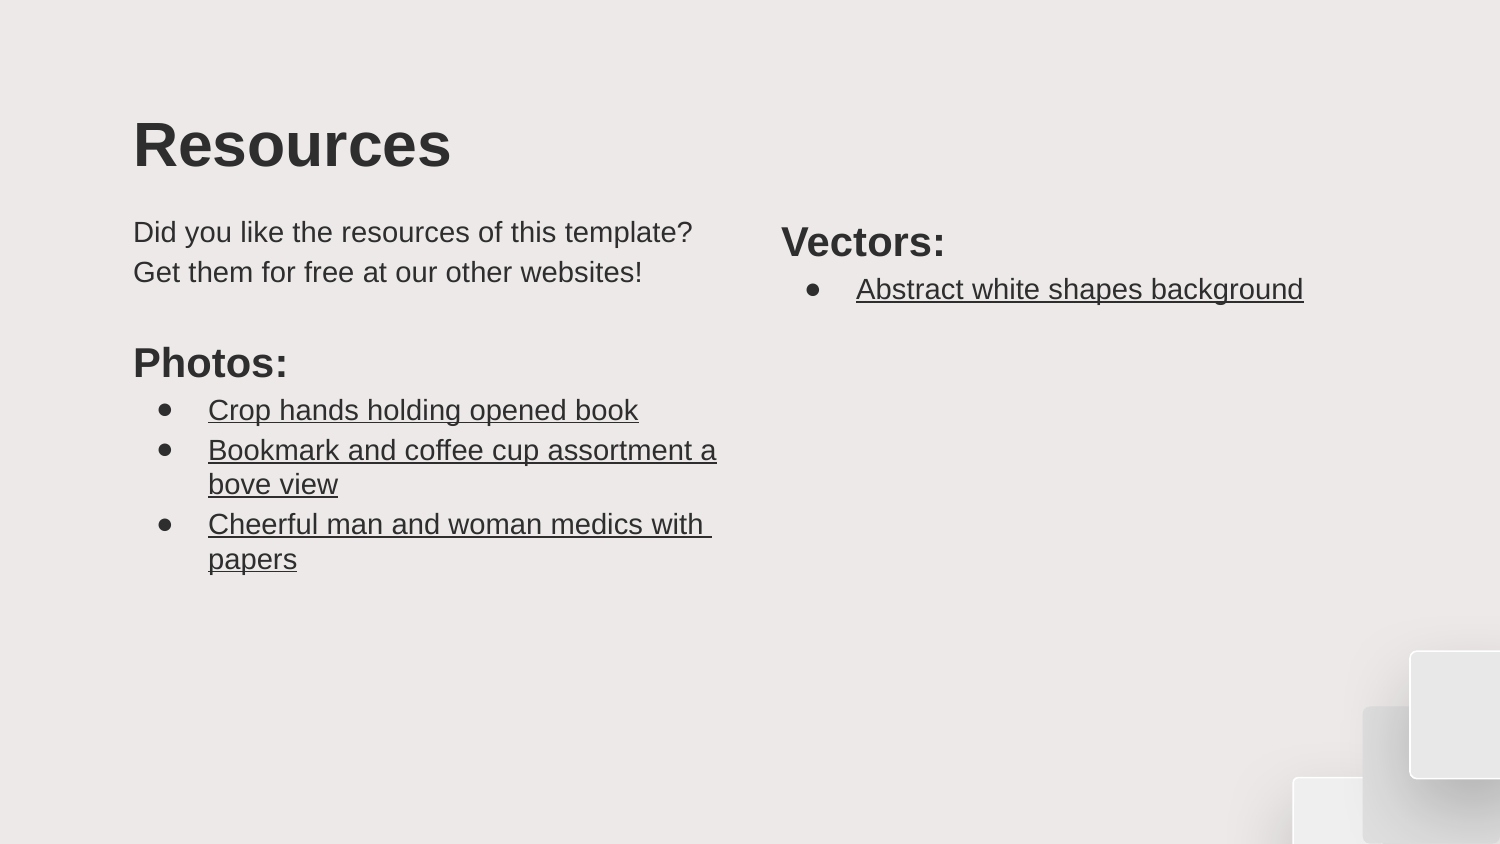

# Resources
Did you like the resources of this template? Get them for free at our other websites!
Photos:
Crop hands holding opened book
Bookmark and coffee cup assortment above view
Cheerful man and woman medics with papers
Vectors:
Abstract white shapes background